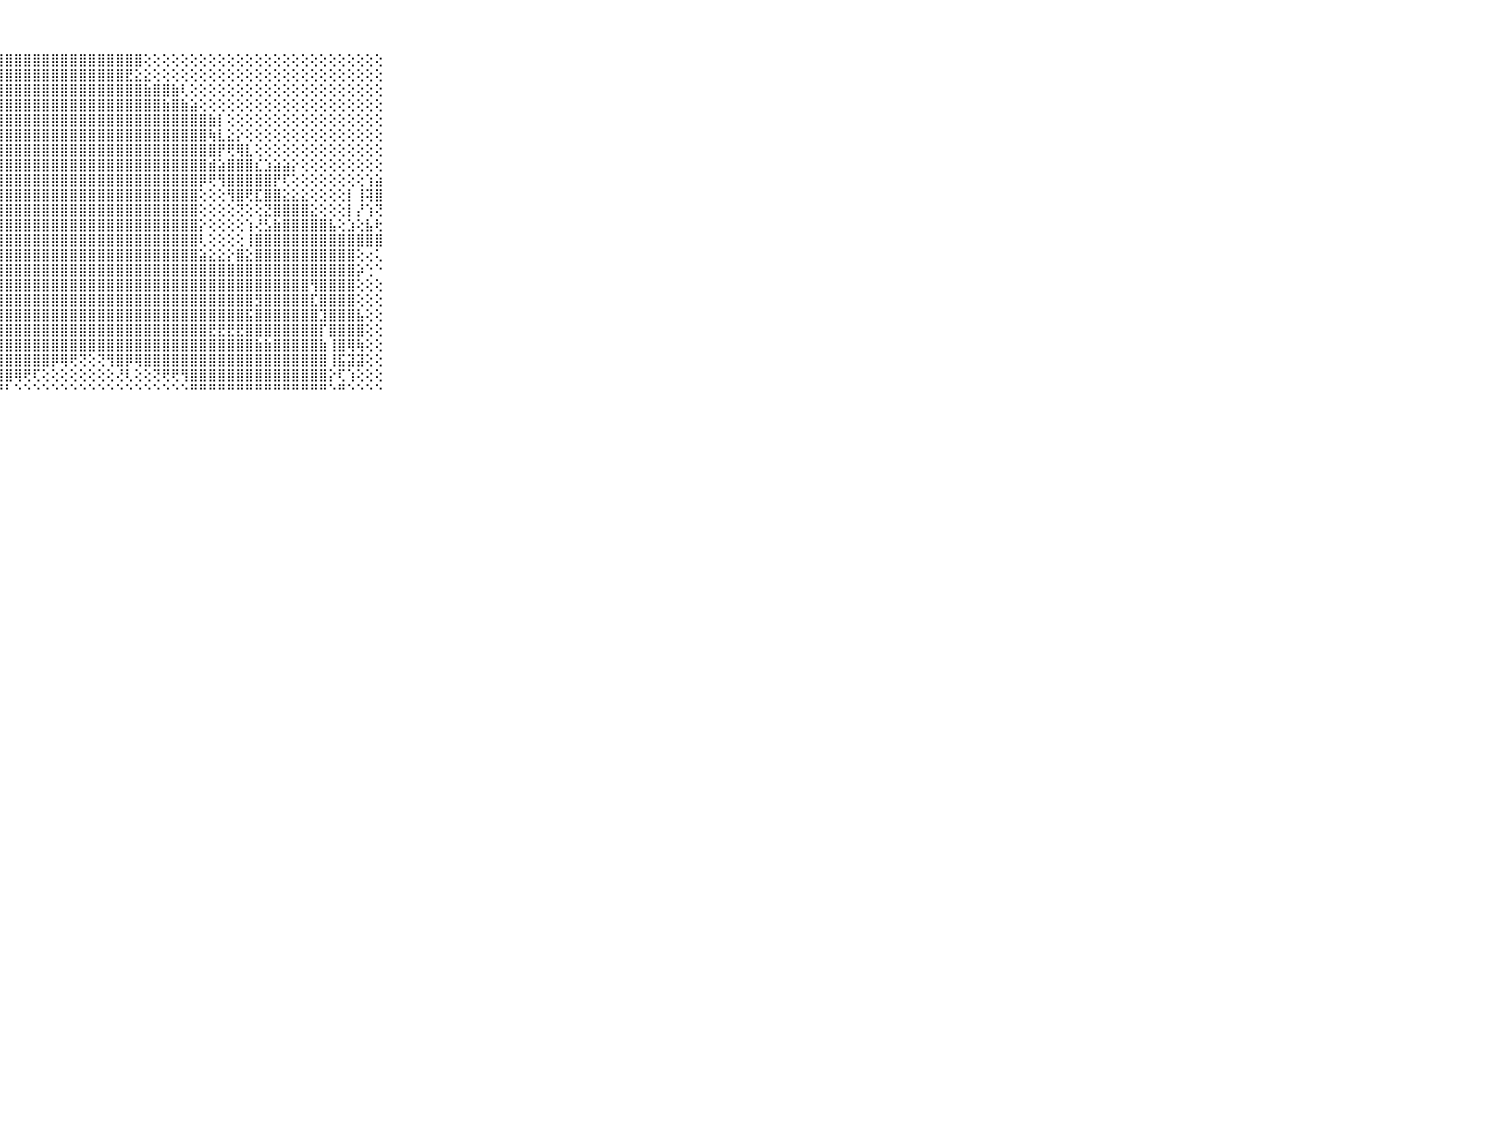

⠀⠀⠀⠀⠀⠀⠀⠀⠀⠀⠀⣿⣿⣿⣿⣿⣿⣿⣿⣿⣿⣿⣿⣿⣿⣿⣿⣿⣿⣿⣿⣿⣿⣿⣿⣿⣿⣿⣿⣿⣿⣿⣿⢕⢕⢕⢕⢕⢕⢕⢕⢕⢕⢕⢕⢕⢕⢕⢕⢕⢕⢕⢕⢕⢕⢕⢕⢕⢕⠀⠀⠀⠀⠀⠀⠀⠀⠀⠀⠀⠀
⠀⠀⠀⠀⠀⠀⠀⠀⠀⠀⠀⣿⣿⣿⣿⣿⣿⣿⣿⣿⣿⣿⣿⣿⣿⣿⣿⣿⣿⣿⣿⣿⣿⣿⣿⣿⣿⣿⣿⣿⣿⣟⣕⣕⢕⢕⢕⢕⢕⢕⢕⢕⢕⢕⢕⢕⢕⢕⢕⢕⢕⢕⢕⢕⢕⢕⢕⢕⢕⠀⠀⠀⠀⠀⠀⠀⠀⠀⠀⠀⠀
⠀⠀⠀⠀⠀⠀⠀⠀⠀⠀⠀⣿⣿⣿⣿⣿⣿⣿⣿⣿⣿⣿⣿⣿⣿⣿⣿⣿⣿⣿⣿⣿⣿⣿⣿⣿⣿⣿⣿⣿⣿⣿⣿⣷⣿⣿⣷⢇⢕⢕⢕⢕⢕⢕⢕⢕⢕⢕⢕⢕⢕⢕⢕⢕⢕⢕⢕⢕⢕⠀⠀⠀⠀⠀⠀⠀⠀⠀⠀⠀⠀
⠀⠀⠀⠀⠀⠀⠀⠀⠀⠀⠀⣿⣿⣿⣿⣿⣿⣿⣿⣿⣿⣿⣿⣿⣿⣿⣿⣿⣿⣿⣿⣿⣿⣿⣿⣿⣿⣿⣿⣿⣿⣿⣿⣿⣿⣷⣿⣷⣵⢕⢕⢕⢕⢕⢕⢕⢕⢕⢕⢕⢕⢕⢕⢕⢕⢕⢕⢕⢕⠀⠀⠀⠀⠀⠀⠀⠀⠀⠀⠀⠀
⠀⠀⠀⠀⠀⠀⠀⠀⠀⠀⠀⣿⣿⣿⣿⣿⣿⣿⣿⣿⣿⣿⣿⣿⣿⣿⣿⣿⣿⣿⣿⣿⣿⣿⣿⣿⣿⣿⣿⣿⣿⣿⣿⣿⣿⣿⣿⣿⣿⣿⣷⡇⢕⢕⢕⢕⢕⢕⢕⢕⢕⢕⢕⢕⢕⢕⢕⢕⢕⠀⠀⠀⠀⠀⠀⠀⠀⠀⠀⠀⠀
⠀⠀⠀⠀⠀⠀⠀⠀⠀⠀⠀⣽⣟⣿⣿⣿⣿⣿⣿⣿⣿⣿⣿⣿⣿⣿⣿⣿⣿⣿⣿⣿⣿⣿⣿⣿⣿⣿⣿⣿⣿⣿⣿⣿⣿⣿⣿⣿⣿⣿⢷⣇⣕⡕⢕⢕⢕⢕⢕⢕⢕⢕⢕⢕⢕⢕⢕⢕⢕⠀⠀⠀⠀⠀⠀⠀⠀⠀⠀⠀⠀
⠀⠀⠀⠀⠀⠀⠀⠀⠀⠀⠀⣿⣿⣿⣿⣿⣿⣿⣿⣿⣿⣿⣿⣿⣿⣿⣿⣿⣿⣿⣿⣿⣿⣿⣿⣿⣿⣿⣿⣿⣿⣿⣿⣿⣿⣿⣿⣿⣿⣿⣿⡟⢟⢿⣇⢕⢕⢕⢕⢕⢕⢕⢕⢕⢕⢕⢕⢕⢕⠀⠀⠀⠀⠀⠀⠀⠀⠀⠀⠀⠀
⠀⠀⠀⠀⠀⠀⠀⠀⠀⠀⠀⣿⣿⣿⣿⣿⣿⣿⣿⣿⣿⣿⣿⣿⣿⣿⣿⣿⣿⣿⣿⣿⣿⣿⣿⣿⣿⣿⣿⣿⣿⣿⣿⣿⣿⣿⣿⣿⣿⣿⣾⣵⣿⣿⣿⣎⣱⣵⣵⡕⢕⢕⢕⢕⢕⢕⢕⢕⢕⠀⠀⠀⠀⠀⠀⠀⠀⠀⠀⠀⠀
⠀⠀⠀⠀⠀⠀⠀⠀⠀⠀⠀⣿⣿⣿⣿⣿⣿⣿⣿⣿⣿⣿⣿⣻⣿⣿⣿⣿⣿⣿⣿⣿⣿⣿⣿⣿⣿⣿⣿⣿⣿⣿⣿⣿⣿⣿⣿⣿⣿⡿⢟⢻⣿⣿⣿⣿⣿⡟⢏⢕⢕⢕⢕⢕⢕⢕⢕⢱⣵⠀⠀⠀⠀⠀⠀⠀⠀⠀⠀⠀⠀
⠀⠀⠀⠀⠀⠀⠀⠀⠀⠀⠀⣿⣿⡏⢸⢟⢏⢿⣿⣿⣿⣿⣮⣏⡻⣿⣿⣿⣿⣿⣿⣿⣿⣿⣿⣿⣿⣿⣿⣿⣿⣿⣿⣿⣿⣿⣿⣿⣿⢕⢕⢕⢻⣿⢟⣏⣿⣿⣕⣕⣕⢕⢕⢕⢕⡇⢸⢽⣿⠀⠀⠀⠀⠀⠀⠀⠀⠀⠀⠀⠀
⠀⠀⠀⠀⠀⠀⠀⠀⠀⠀⠀⣿⣿⣿⢹⣾⣷⣾⣿⣿⣿⣿⣿⣿⣿⣿⣿⣿⣿⣿⣿⣿⣿⣿⣿⣿⣿⣿⣿⣿⣿⣿⣿⣿⣿⣿⣿⣿⣿⢕⢕⢕⢕⢝⢕⢕⣝⣿⣿⣿⣿⣕⢕⢕⢕⡇⡜⢱⢝⠀⠀⠀⠀⠀⠀⠀⠀⠀⠀⠀⠀
⠀⠀⠀⠀⠀⠀⠀⠀⠀⠀⠀⣿⣿⣿⢼⣿⣿⣿⣿⣿⣿⣿⣿⣿⣿⣿⣿⣿⣿⣿⣿⣿⣿⣿⣿⣿⣿⣿⣿⣿⣿⣿⣿⣿⣿⣿⣿⣿⣿⡕⢕⢕⢕⢕⢱⢜⣣⣷⣿⣿⣿⣿⣿⣧⢕⣱⢕⣧⢗⠀⠀⠀⠀⠀⠀⠀⠀⠀⠀⠀⠀
⠀⠀⠀⠀⠀⠀⠀⠀⠀⠀⠀⣿⣿⣿⢕⣼⣿⣿⣿⣿⣿⣿⣿⣿⣿⣿⣿⣿⣿⣿⣿⣿⣿⣿⣿⣿⣿⣿⣿⣿⣿⣿⣿⣿⣿⣿⣿⣿⣿⢇⢕⢕⢕⢕⢸⣿⣿⣿⣿⣿⣿⣿⣿⣿⣿⣿⣿⣿⣿⠀⠀⠀⠀⠀⠀⠀⠀⠀⠀⠀⠀
⠀⠀⠀⠀⠀⠀⠀⠀⠀⠀⠀⣿⣿⣿⢕⢿⣿⣿⣿⣿⣿⣿⣿⣿⣿⣿⣿⣿⣿⣿⣿⣿⣿⣿⣿⣿⣿⣿⣿⣿⣿⣿⣿⣿⣿⣿⣿⣿⣿⣵⣕⣕⡕⣿⣕⣿⣿⣿⣿⣿⣿⣿⣿⣿⣿⣿⢕⢔⢅⠀⠀⠀⠀⠀⠀⠀⠀⠀⠀⠀⠀
⠀⠀⠀⠀⠀⠀⠀⠀⠀⠀⠀⣿⣿⣿⢕⢸⣿⣿⣿⣿⣿⣿⣿⣿⣿⣿⣿⣿⣿⣿⣿⣿⣿⣿⣿⣿⣿⣿⣿⣿⣿⣿⣿⣿⣿⣿⣿⣿⣿⣿⣿⣿⣿⣿⣿⣿⣿⣿⣿⣿⣿⣿⣿⣿⣿⣿⡵⢑⠑⠀⠀⠀⠀⠀⠀⠀⠀⠀⠀⠀⠀
⠀⠀⠀⠀⠀⠀⠀⠀⠀⠀⠀⣿⣿⢻⢕⢸⣿⣿⣿⣿⣿⣿⣿⣿⣿⣿⣿⣿⣿⣿⣿⣿⣿⣿⣿⣿⣿⣿⣿⣿⣿⣿⣿⣿⣿⣿⣿⣿⣿⣿⣿⣿⣿⣿⣿⣿⣿⣿⣿⣿⣿⢻⣿⣿⣿⣿⢕⢕⢕⠀⠀⠀⠀⠀⠀⠀⠀⠀⠀⠀⠀
⠀⠀⠀⠀⠀⠀⠀⠀⠀⠀⠀⣿⣿⣷⢕⢸⣿⣿⣿⣿⡿⣿⣿⣿⣿⣿⣿⣿⣿⣿⣿⣿⣿⣿⣿⣿⣿⣿⣿⣿⣿⣿⣿⣿⣿⣿⣿⣿⣿⣿⣿⣿⣿⣿⣿⣻⣿⣿⣿⣿⣿⣏⣿⣿⣿⣿⢕⢕⢕⠀⠀⠀⠀⠀⠀⠀⠀⠀⠀⠀⠀
⠀⠀⠀⠀⠀⠀⠀⠀⠀⠀⠀⣿⣿⣿⣿⣿⣿⣿⣿⣿⣕⣿⣿⣿⣿⣿⣿⣿⣿⣿⣿⣿⣿⣿⣿⣿⣿⣿⣿⣿⣿⣿⣿⣿⣿⣿⣿⣿⣿⣿⣿⣿⣿⣿⣯⣿⣿⣿⣿⣿⣿⣿⣹⣿⣿⣿⣧⢕⢕⠀⠀⠀⠀⠀⠀⠀⠀⠀⠀⠀⠀
⠀⠀⠀⠀⠀⠀⠀⠀⠀⠀⠀⣾⣿⣿⣿⣿⣿⣿⣿⣿⣿⣿⣿⣿⣿⣿⣿⣿⣿⣿⣿⣿⣿⣿⣿⣿⣿⣿⣿⣿⣿⣿⣿⣿⣿⣿⣿⣿⣿⣿⣟⣟⣟⣟⣿⣿⣿⣿⣿⣿⣿⣿⡏⣿⣿⣿⣿⢕⢕⠀⠀⠀⠀⠀⠀⠀⠀⠀⠀⠀⠀
⠀⠀⠀⠀⠀⠀⠀⠀⠀⠀⠀⣟⣟⣿⣿⣿⣿⣿⣿⣿⣿⣿⣿⣿⣿⣿⣻⣿⣿⣿⣿⣿⣿⣿⣿⣿⣿⣿⣿⣿⣿⣿⣿⣿⣿⣿⣿⣿⣿⣿⣿⣿⣿⣿⣿⣷⣷⣿⣿⣿⣿⣿⣷⢸⣿⢿⢷⢕⢕⠀⠀⠀⠀⠀⠀⠀⠀⠀⠀⠀⠀
⠀⠀⠀⠀⠀⠀⠀⠀⠀⠀⠀⣿⣿⣿⣿⣿⣿⣿⣿⣿⣿⣿⣿⣿⣿⣿⣿⣿⣿⣿⣿⣿⣿⡿⢿⢟⢝⢕⢝⢻⣿⡿⢿⣿⣿⣿⣿⣿⣿⣿⣿⣿⣿⣿⣿⣿⣿⣿⣿⣿⣿⣿⣿⢸⣯⣽⣽⢕⢕⠀⠀⠀⠀⠀⠀⠀⠀⠀⠀⠀⠀
⠀⠀⠀⠀⠀⠀⠀⠀⠀⠀⠀⣿⣿⣿⣿⣿⣿⣿⣿⣿⣿⣿⣿⣿⣿⣿⣿⣿⣿⢿⢟⢏⢕⢕⢕⢕⢕⢕⢕⢕⢜⢇⢕⢕⢝⢟⢟⢻⣿⣿⣿⣿⣿⣿⣿⣿⣿⣿⣿⣿⣿⣿⣿⡕⢏⢱⢕⢕⢕⠀⠀⠀⠀⠀⠀⠀⠀⠀⠀⠀⠀
⠀⠀⠀⠀⠀⠀⠀⠀⠀⠀⠀⠛⠛⠛⠛⠛⠛⠛⠛⠛⠛⠛⠛⠛⠛⠛⠛⠛⠃⠑⠑⠑⠑⠑⠑⠑⠑⠑⠑⠑⠑⠑⠑⠑⠑⠑⠑⠑⠛⠛⠛⠛⠛⠛⠛⠛⠛⠛⠛⠛⠛⠛⠛⠑⠛⠑⠑⠑⠑⠀⠀⠀⠀⠀⠀⠀⠀⠀⠀⠀⠀